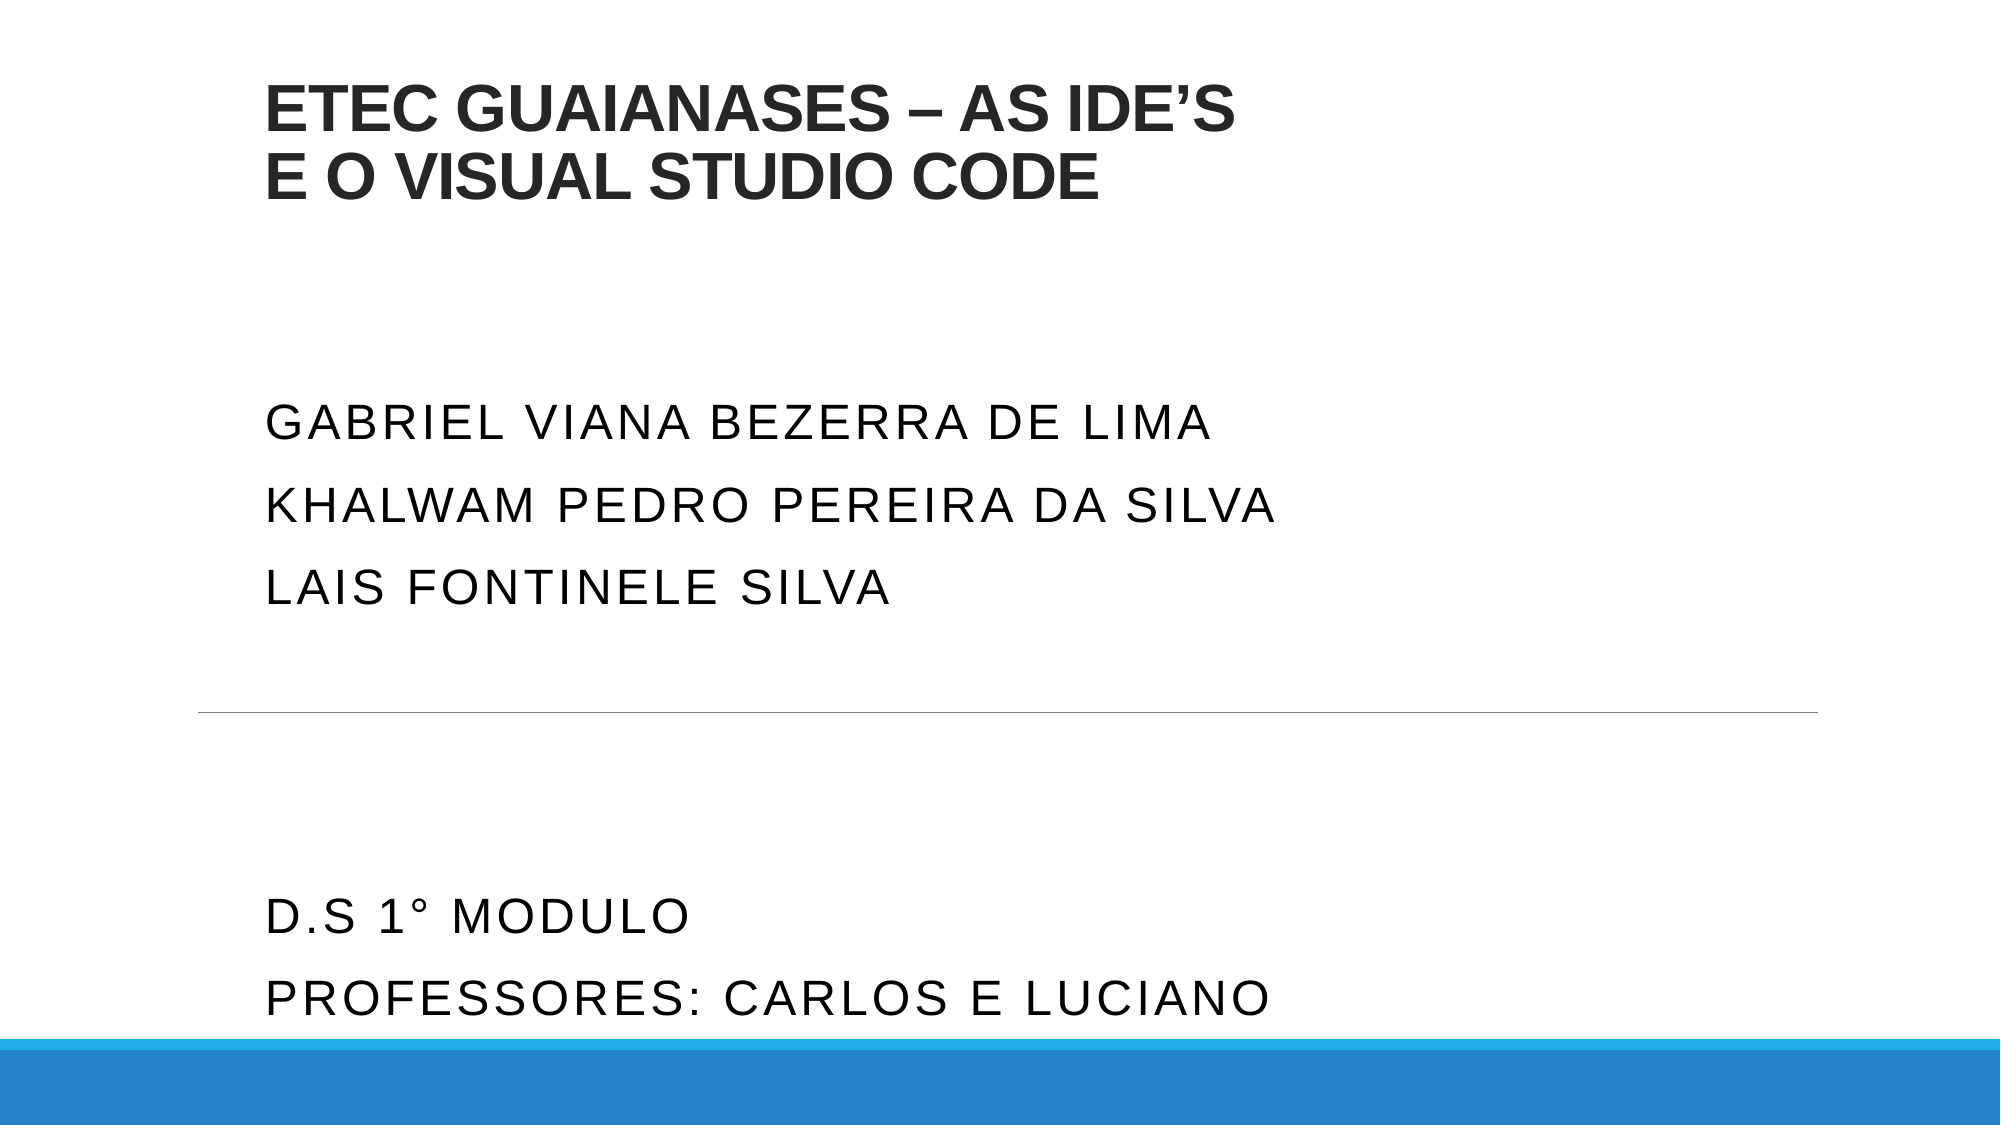

# ETEC GUAIANASES – AS IDE’S E O VISUAL STUDIO CODE
Gabriel Viana Bezerra De Lima
Khalwam Pedro Pereira Da Silva
Lais Fontinele Silva

D.S 1° Modulo
Professores: Carlos e Luciano